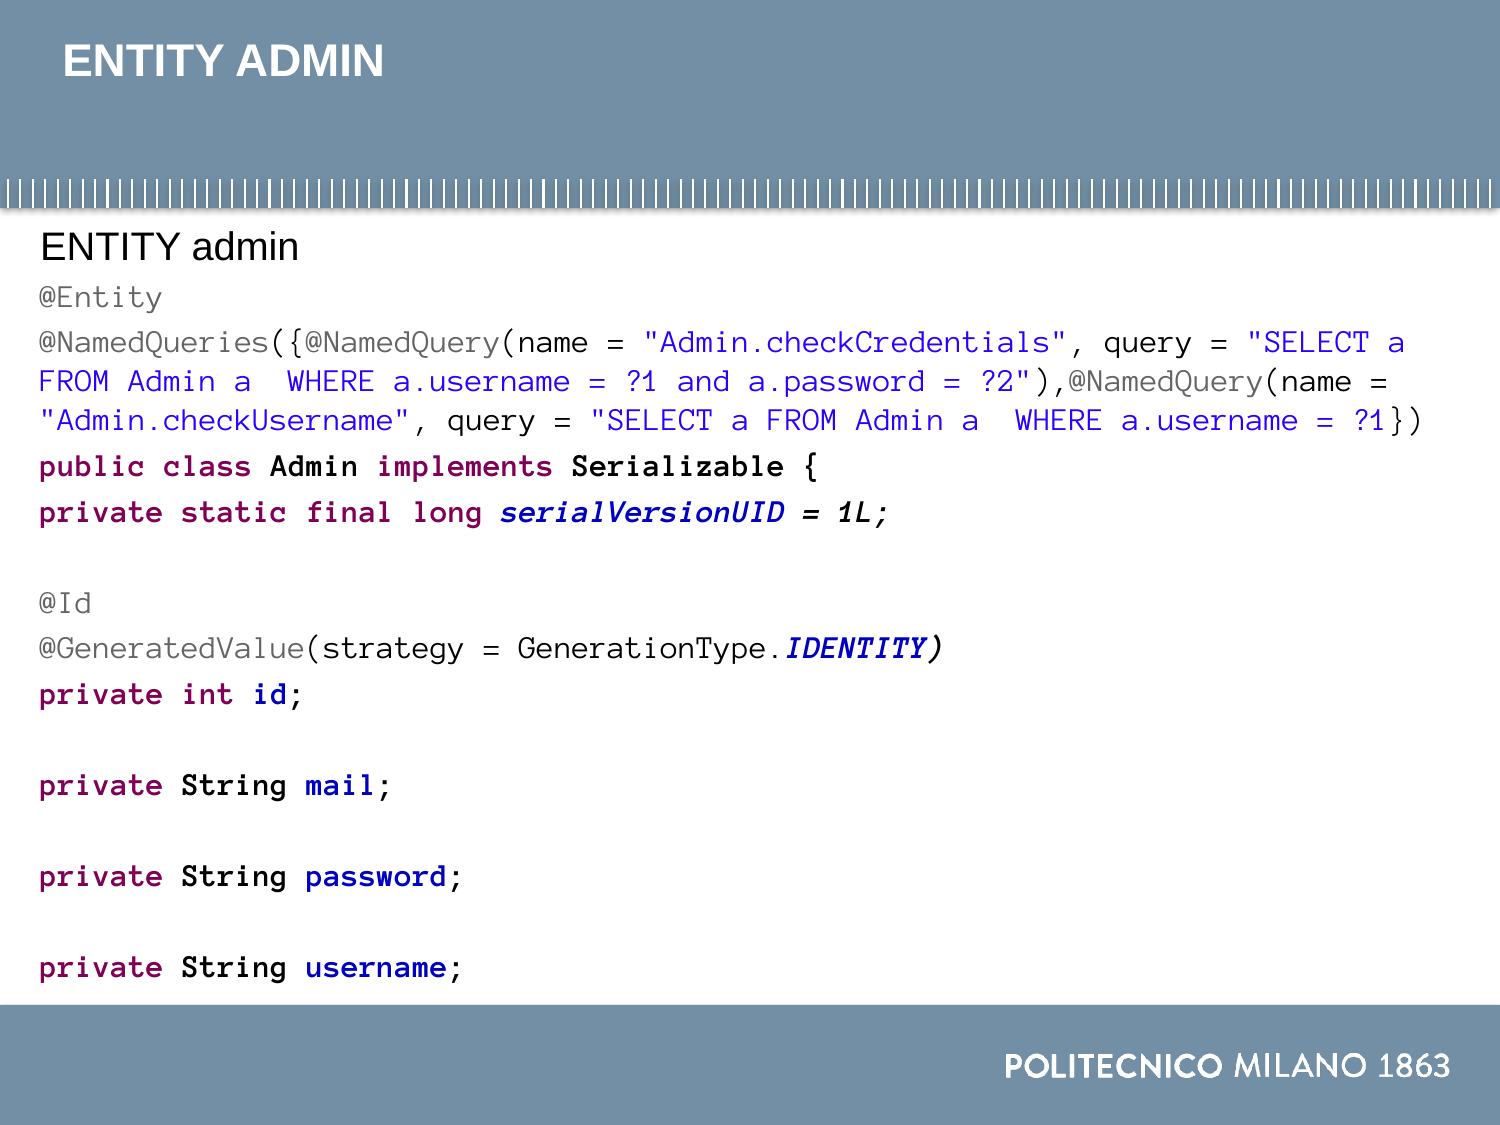

# ENTITY ADMIN
ENTITY admin
@Entity
@NamedQueries({@NamedQuery(name = "Admin.checkCredentials", query = "SELECT a FROM Admin a  WHERE a.username = ?1 and a.password = ?2"),@NamedQuery(name = "Admin.checkUsername", query = "SELECT a FROM Admin a  WHERE a.username = ?1})
public class Admin implements Serializable {
private static final long serialVersionUID = 1L;

@Id
@GeneratedValue(strategy = GenerationType.IDENTITY)
private int id;

private String mail;

private String password;

private String username;